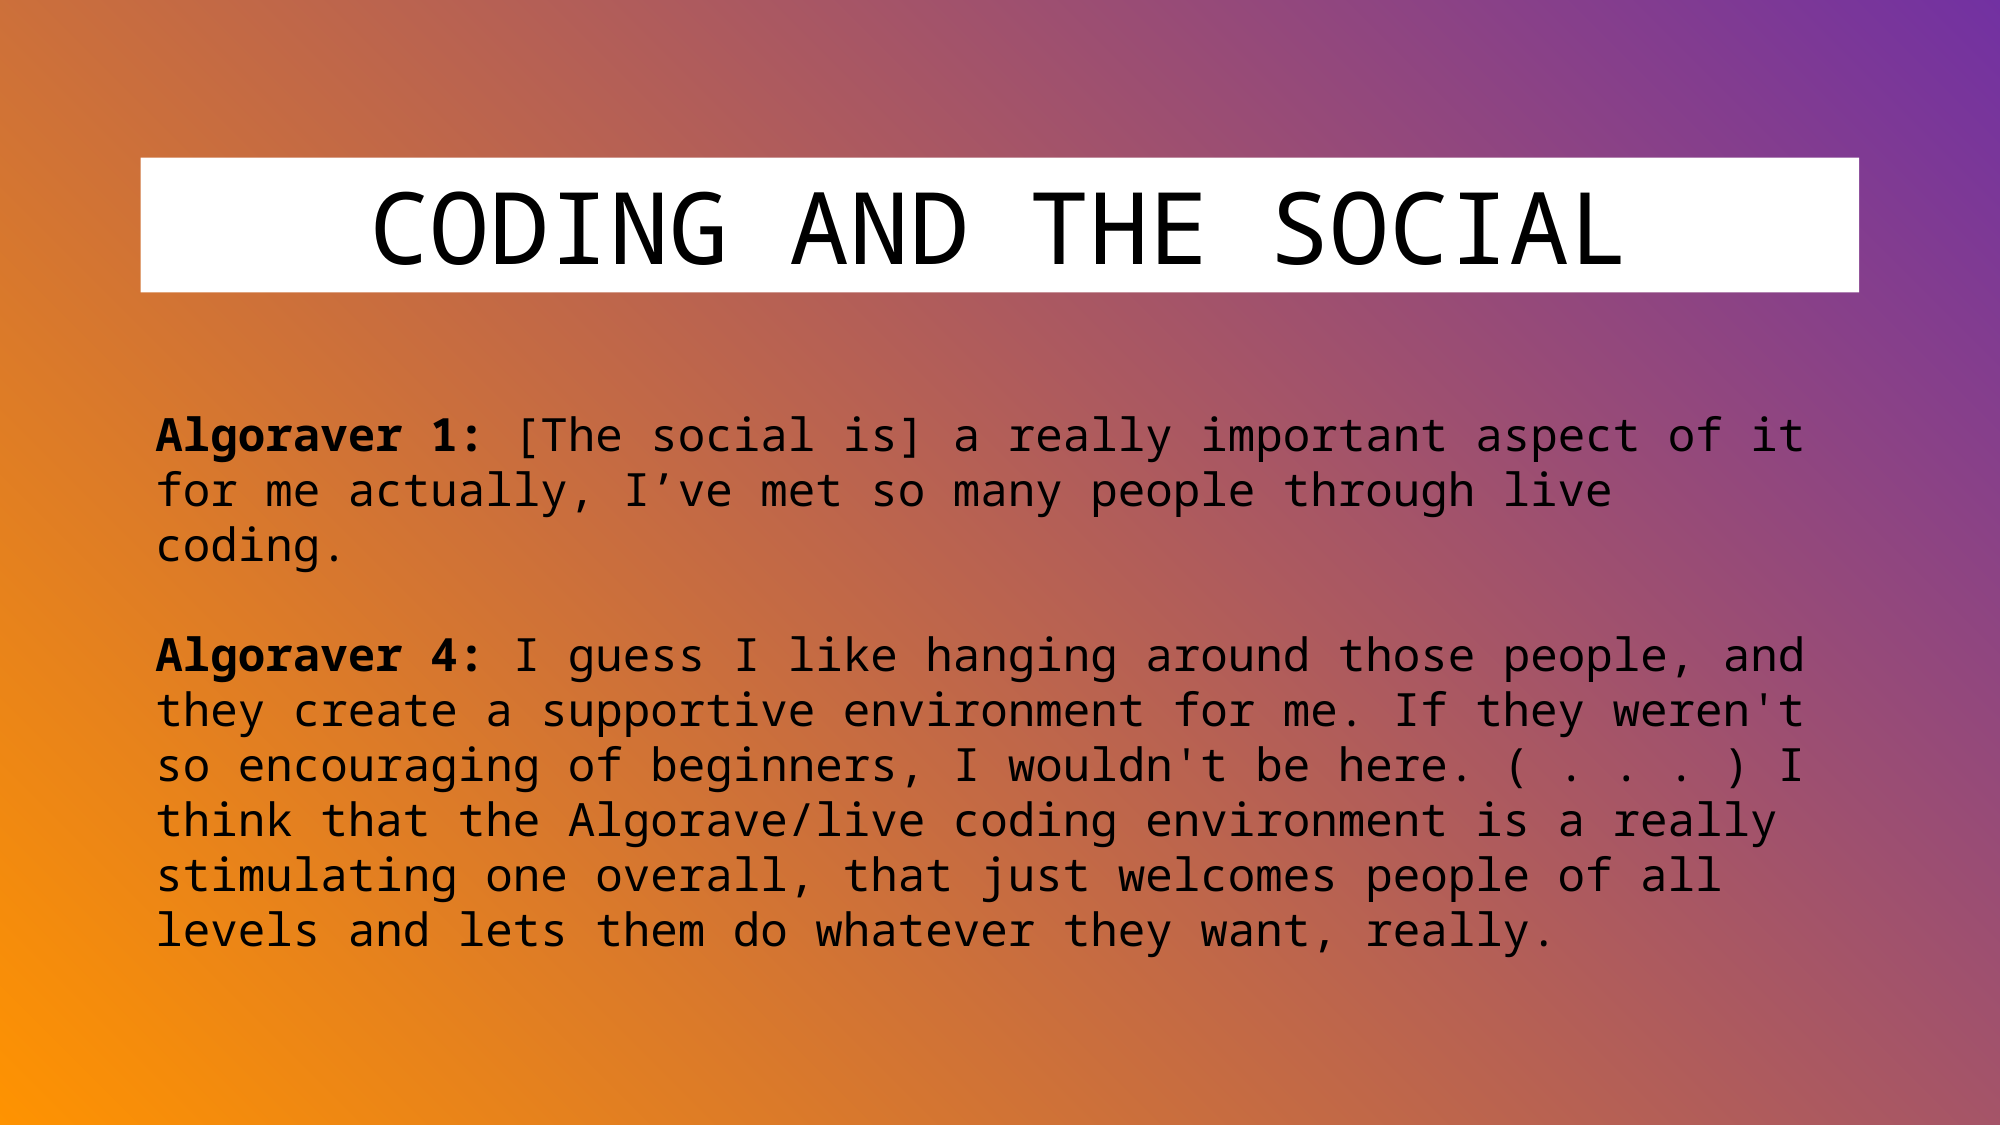

CODING AND THE SOCIAL
Algoraver 1: [The social is] a really important aspect of it for me actually, I’ve met so many people through live coding.

Algoraver 4: I guess I like hanging around those people, and they create a supportive environment for me. If they weren't so encouraging of beginners, I wouldn't be here. ( . . . ) I think that the Algorave/live coding environment is a really stimulating one overall, that just welcomes people of all levels and lets them do whatever they want, really.